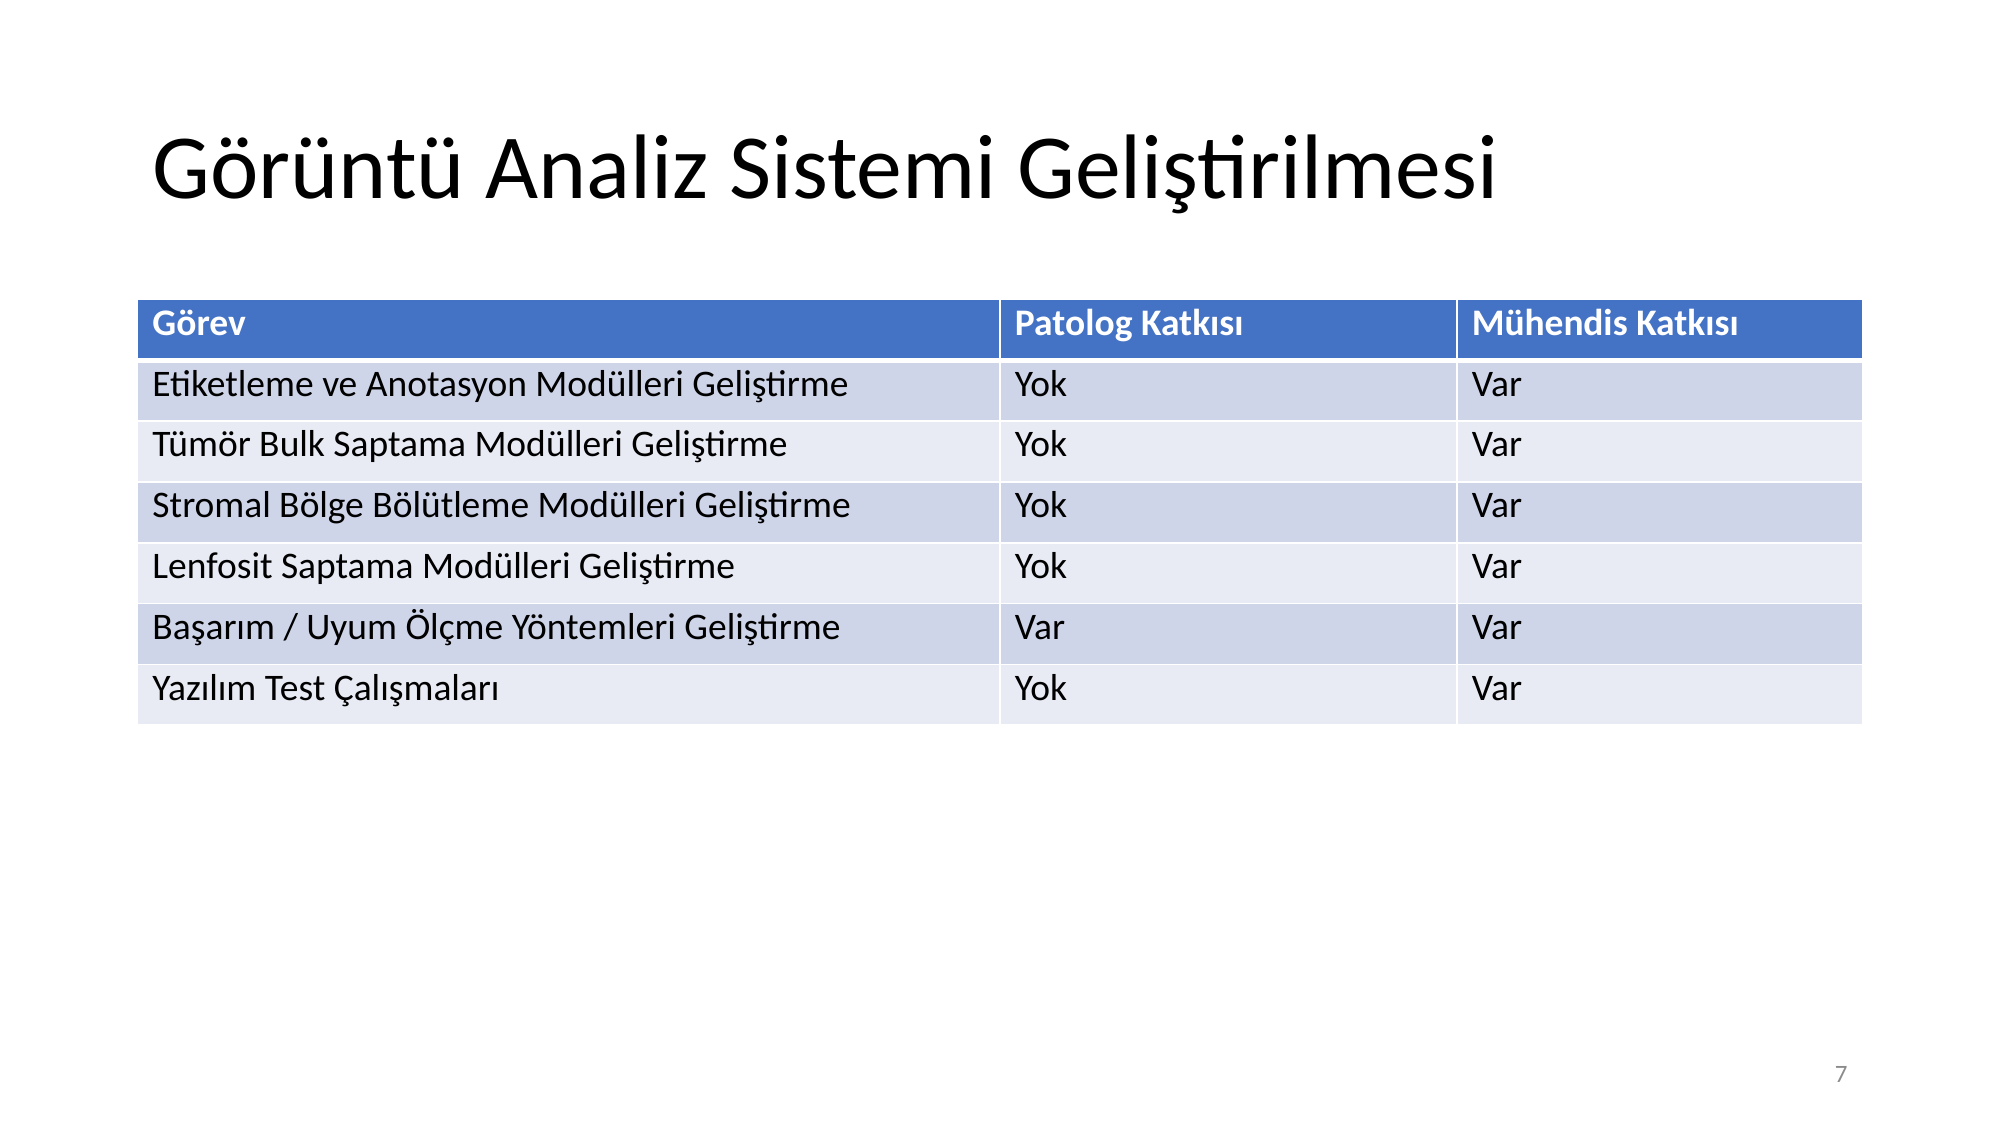

# Görüntü Analiz Sistemi Geliştirilmesi
| Görev | Patolog Katkısı | Mühendis Katkısı |
| --- | --- | --- |
| Etiketleme ve Anotasyon Modülleri Geliştirme | Yok | Var |
| Tümör Bulk Saptama Modülleri Geliştirme | Yok | Var |
| Stromal Bölge Bölütleme Modülleri Geliştirme | Yok | Var |
| Lenfosit Saptama Modülleri Geliştirme | Yok | Var |
| Başarım / Uyum Ölçme Yöntemleri Geliştirme | Var | Var |
| Yazılım Test Çalışmaları | Yok | Var |
7